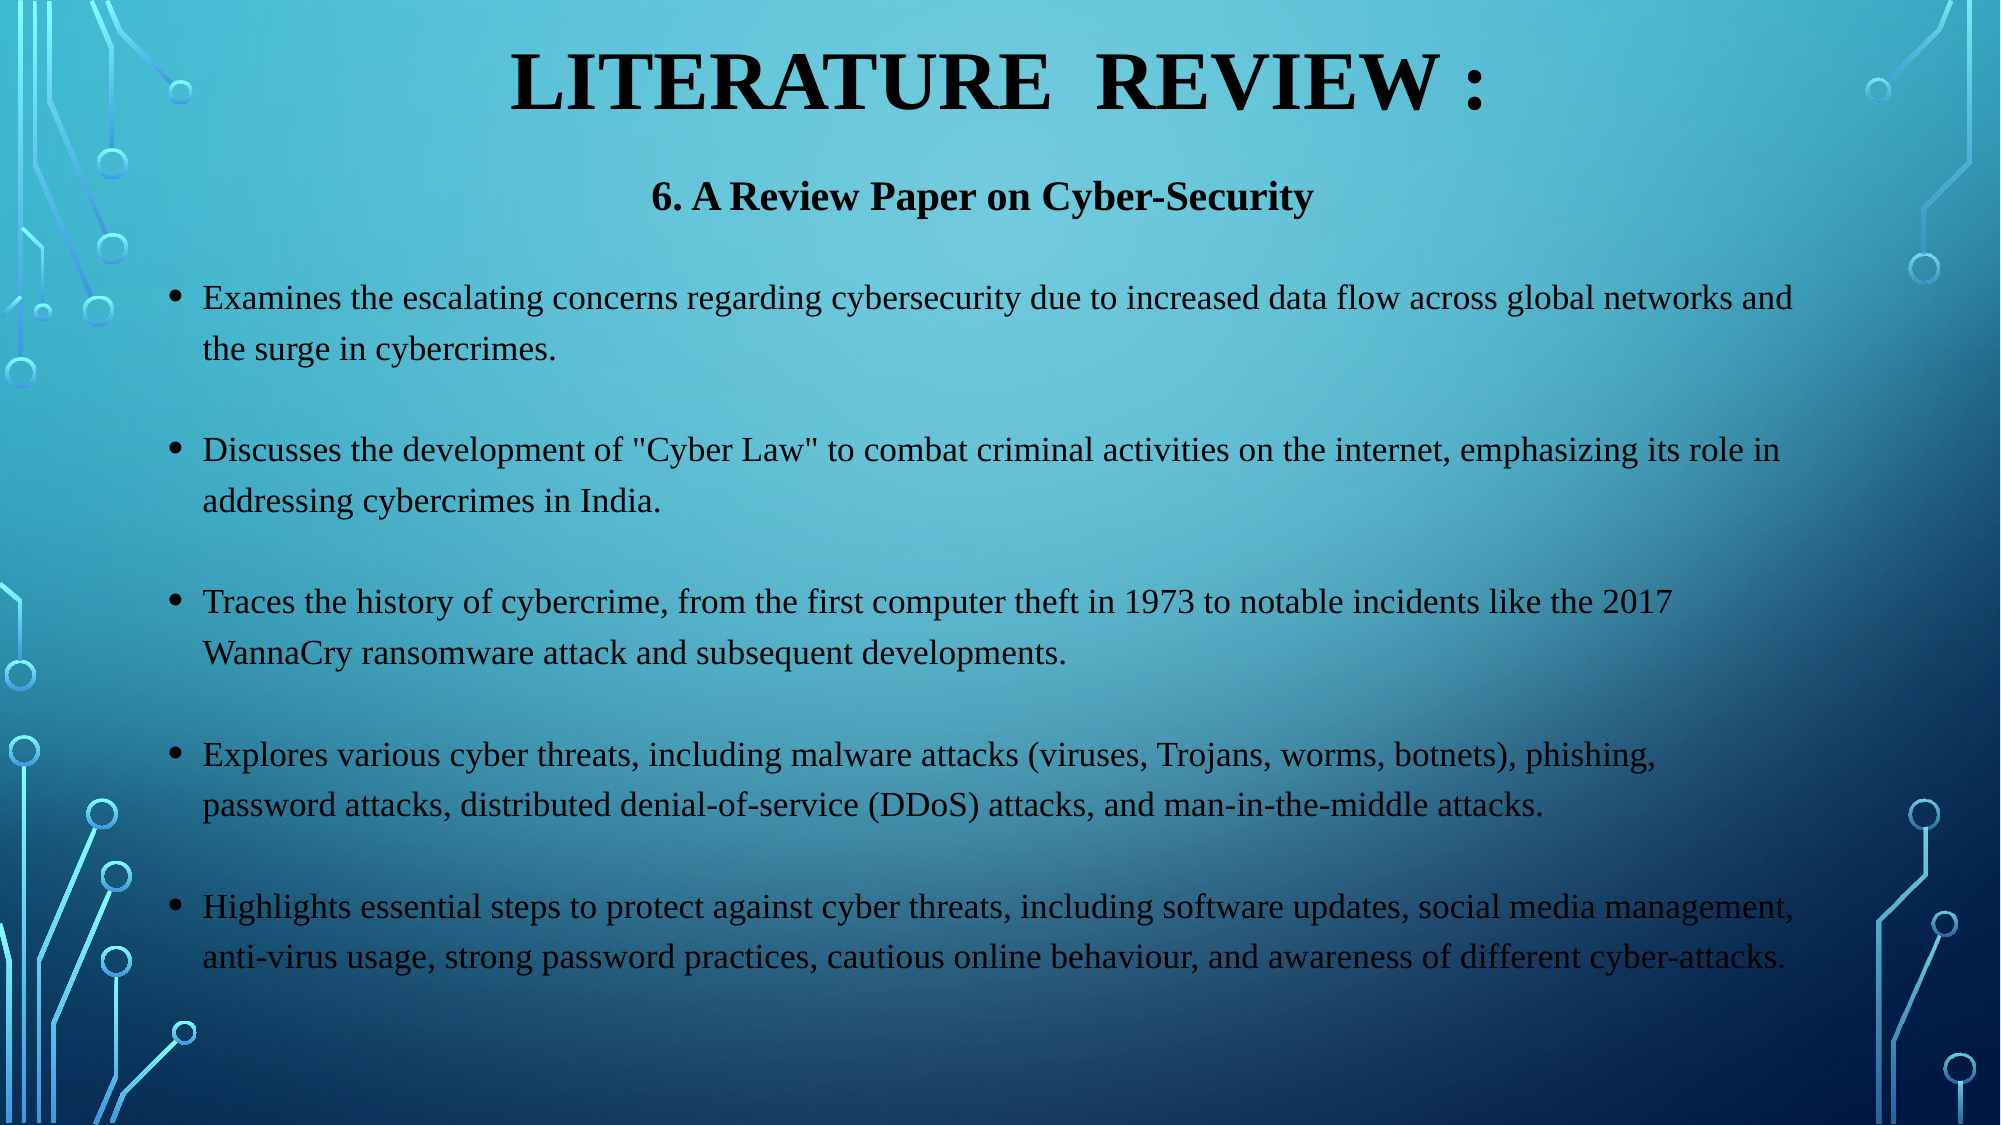

# LITERATURE  Review :
6. A Review Paper on Cyber-Security

Examines the escalating concerns regarding cybersecurity due to increased data flow across global networks and the surge in cybercrimes.

Discusses the development of "Cyber Law" to combat criminal activities on the internet, emphasizing its role in addressing cybercrimes in India.

Traces the history of cybercrime, from the first computer theft in 1973 to notable incidents like the 2017 WannaCry ransomware attack and subsequent developments.

Explores various cyber threats, including malware attacks (viruses, Trojans, worms, botnets), phishing, password attacks, distributed denial-of-service (DDoS) attacks, and man-in-the-middle attacks.

Highlights essential steps to protect against cyber threats, including software updates, social media management, anti-virus usage, strong password practices, cautious online behaviour, and awareness of different cyber-attacks.